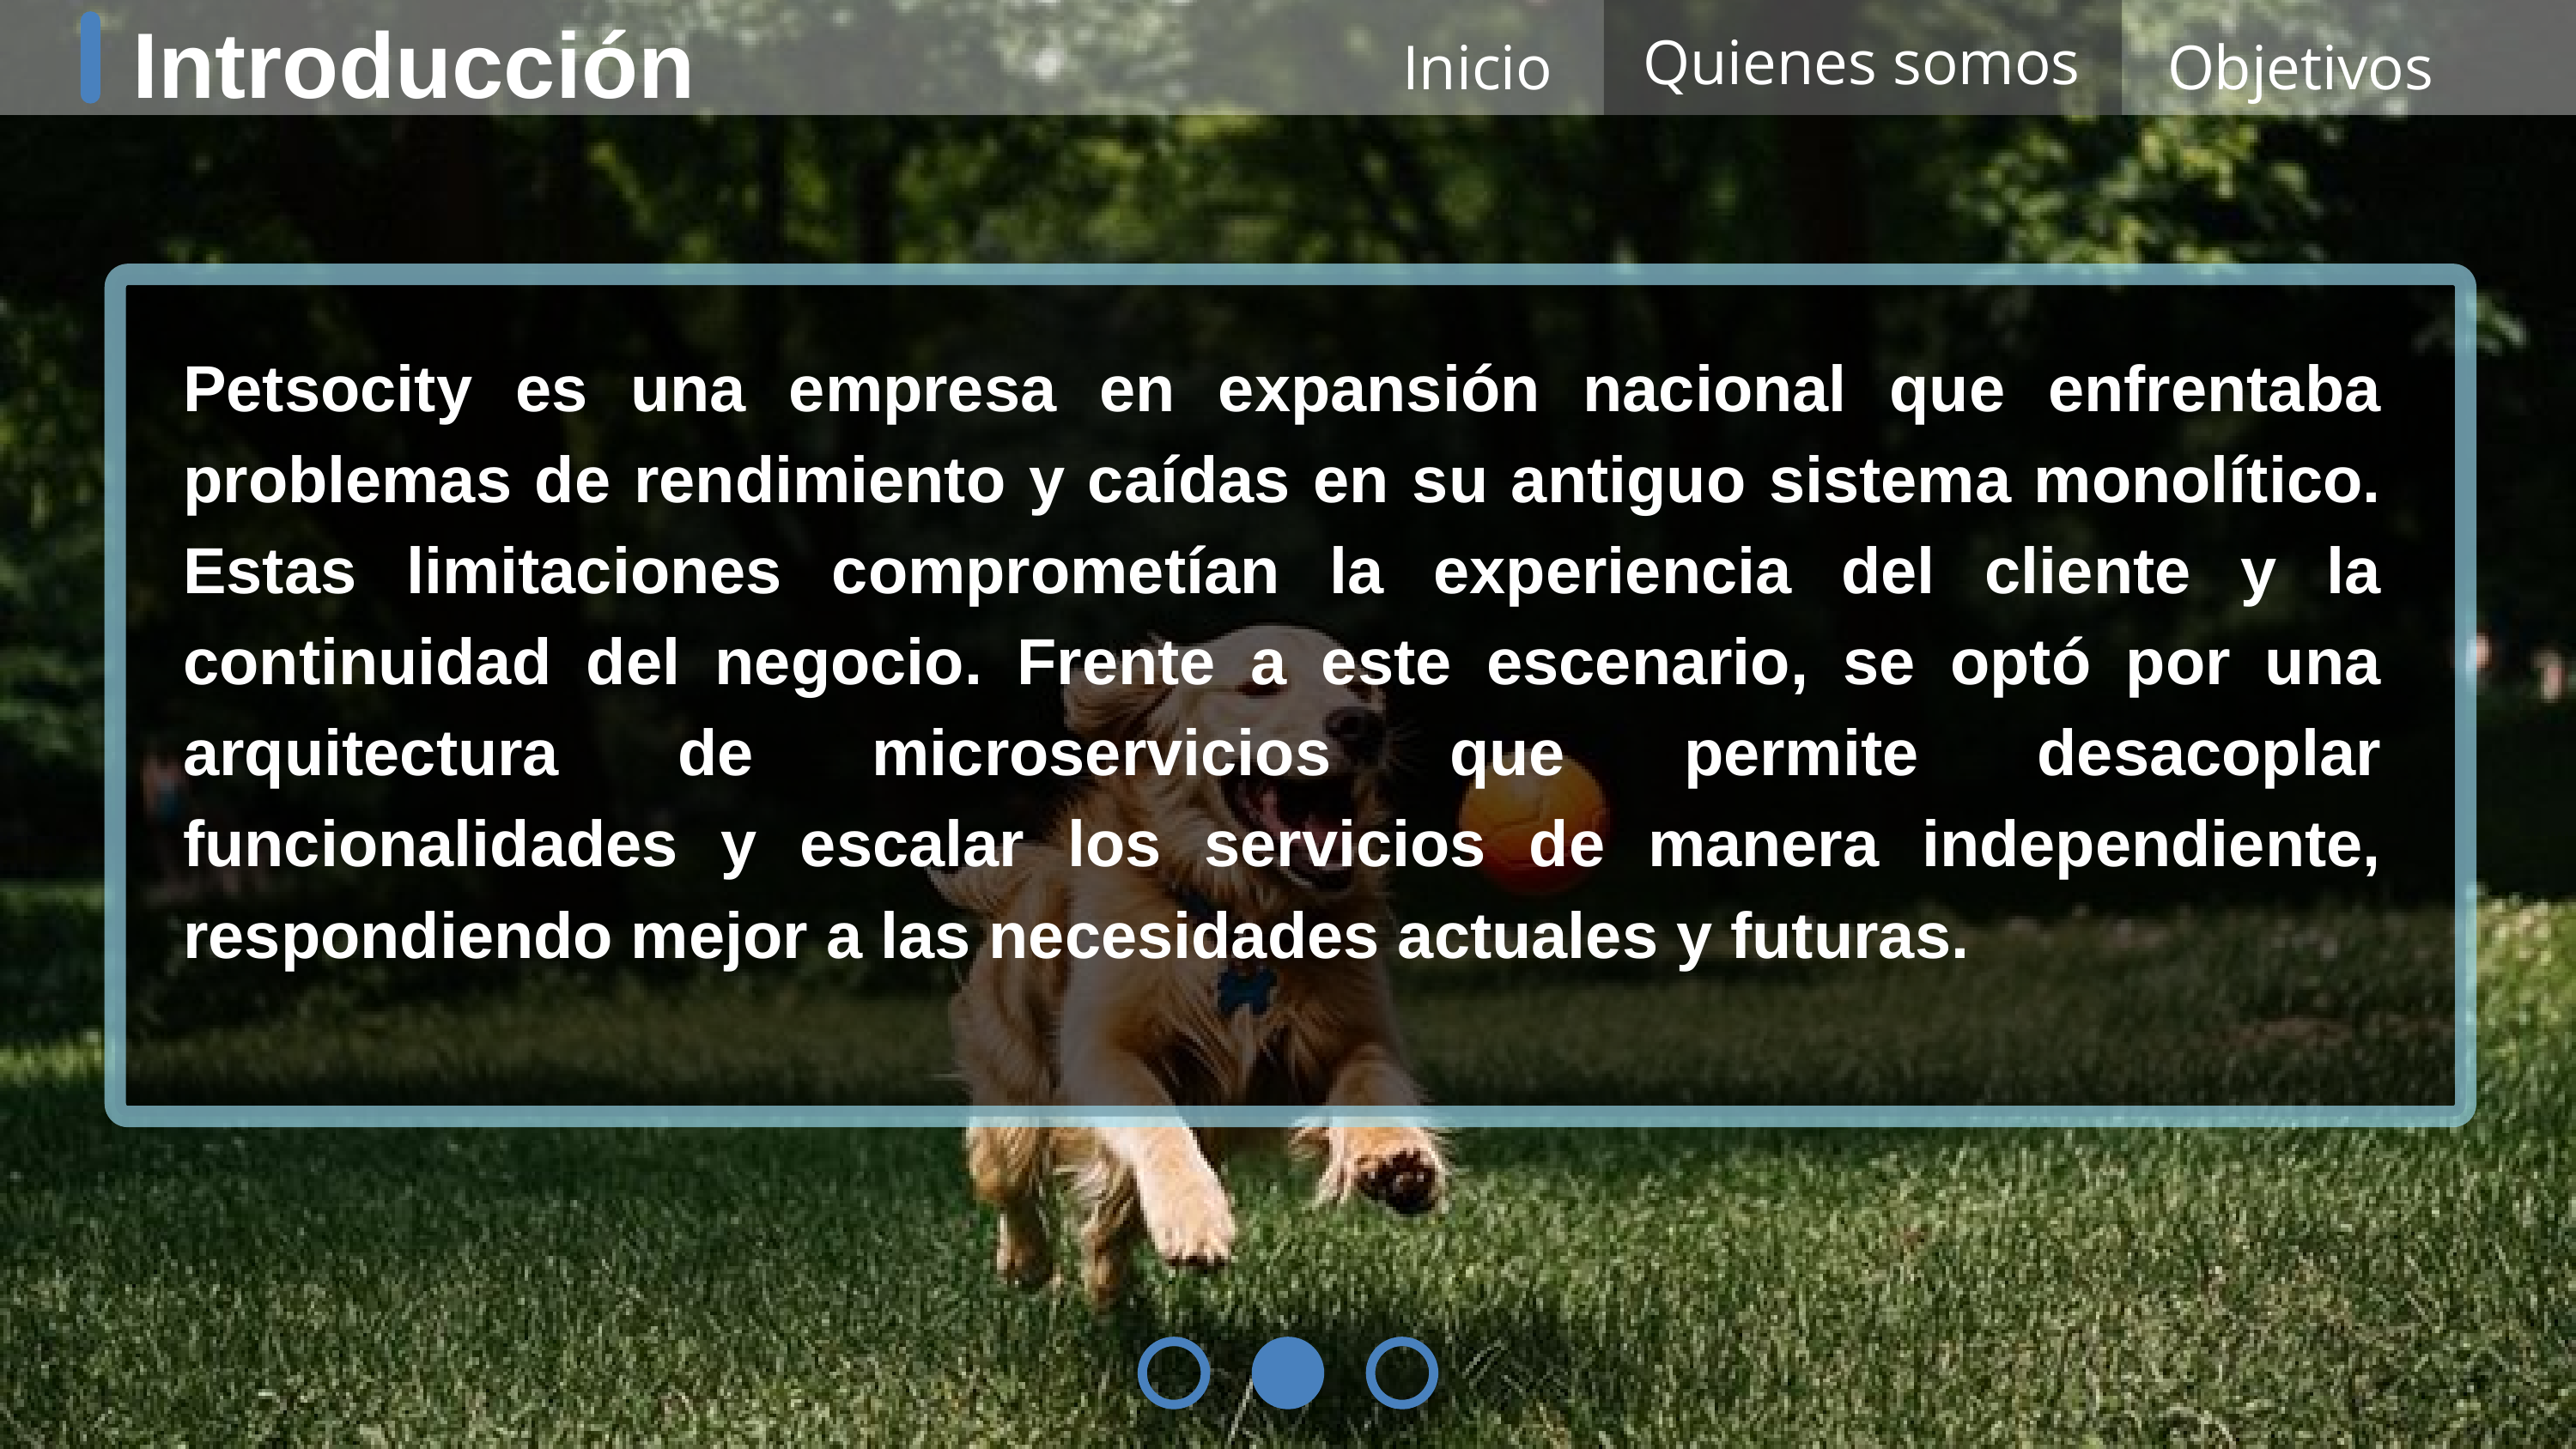

Introducción

Quienes somos
Inicio
Objetivos

Petsocity es una empresa en expansión nacional que enfrentaba problemas de rendimiento y caídas en su antiguo sistema monolítico. Estas limitaciones comprometían la experiencia del cliente y la continuidad del negocio. Frente a este escenario, se optó por una arquitectura de microservicios que permite desacoplar funcionalidades y escalar los servicios de manera independiente, respondiendo mejor a las necesidades actuales y futuras.